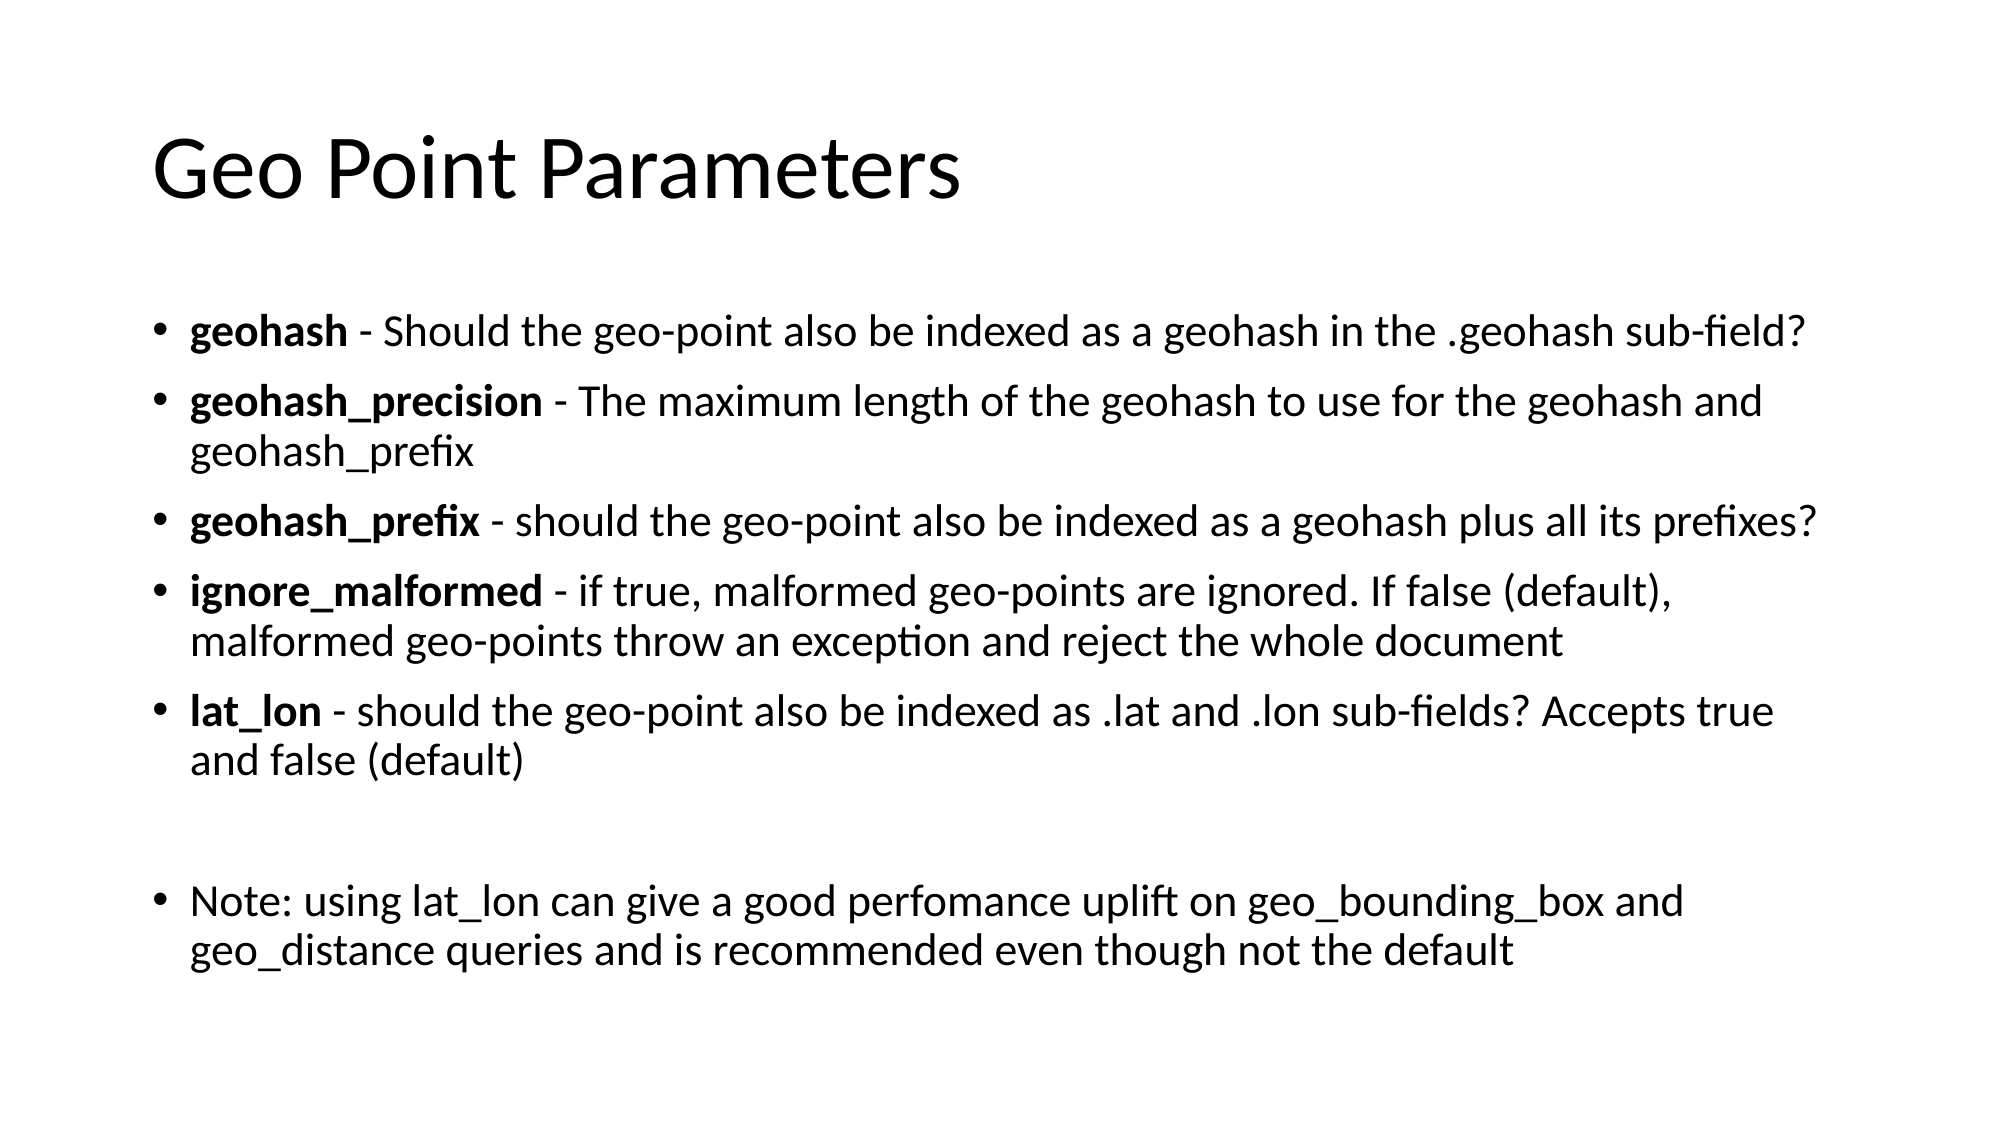

# Geo Point Parameters
geohash - Should the geo-point also be indexed as a geohash in the .geohash sub-field?
geohash_precision - The maximum length of the geohash to use for the geohash and geohash_prefix
geohash_prefix - should the geo-point also be indexed as a geohash plus all its prefixes?
ignore_malformed - if true, malformed geo-points are ignored. If false (default), malformed geo-points throw an exception and reject the whole document
lat_lon - should the geo-point also be indexed as .lat and .lon sub-fields? Accepts true and false (default)

Note: using lat_lon can give a good perfomance uplift on geo_bounding_box and geo_distance queries and is recommended even though not the default